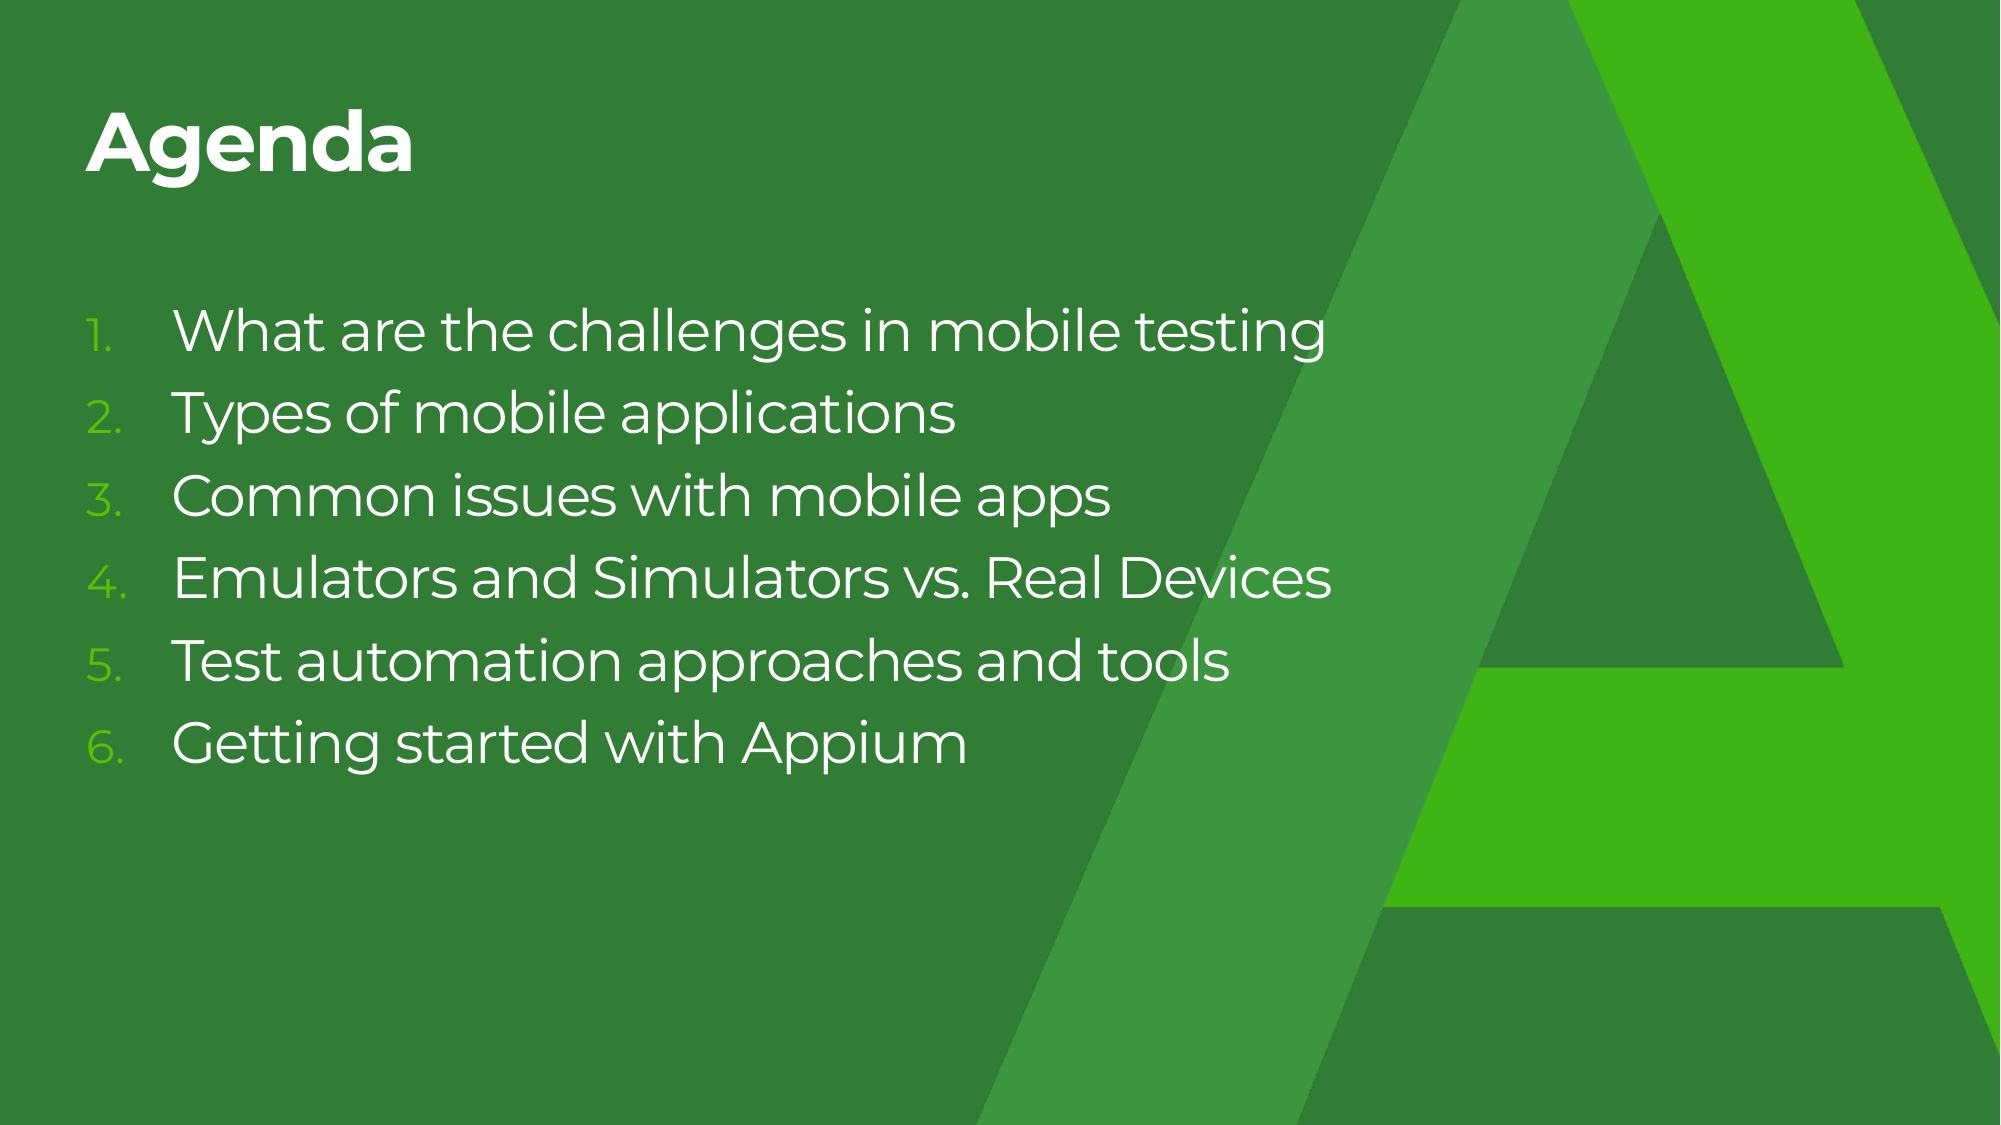

# Agenda
What are the challenges in mobile testing
Types of mobile applications
Common issues with mobile apps
Emulators and Simulators vs. Real Devices
Test automation approaches and tools
Getting started with Appium